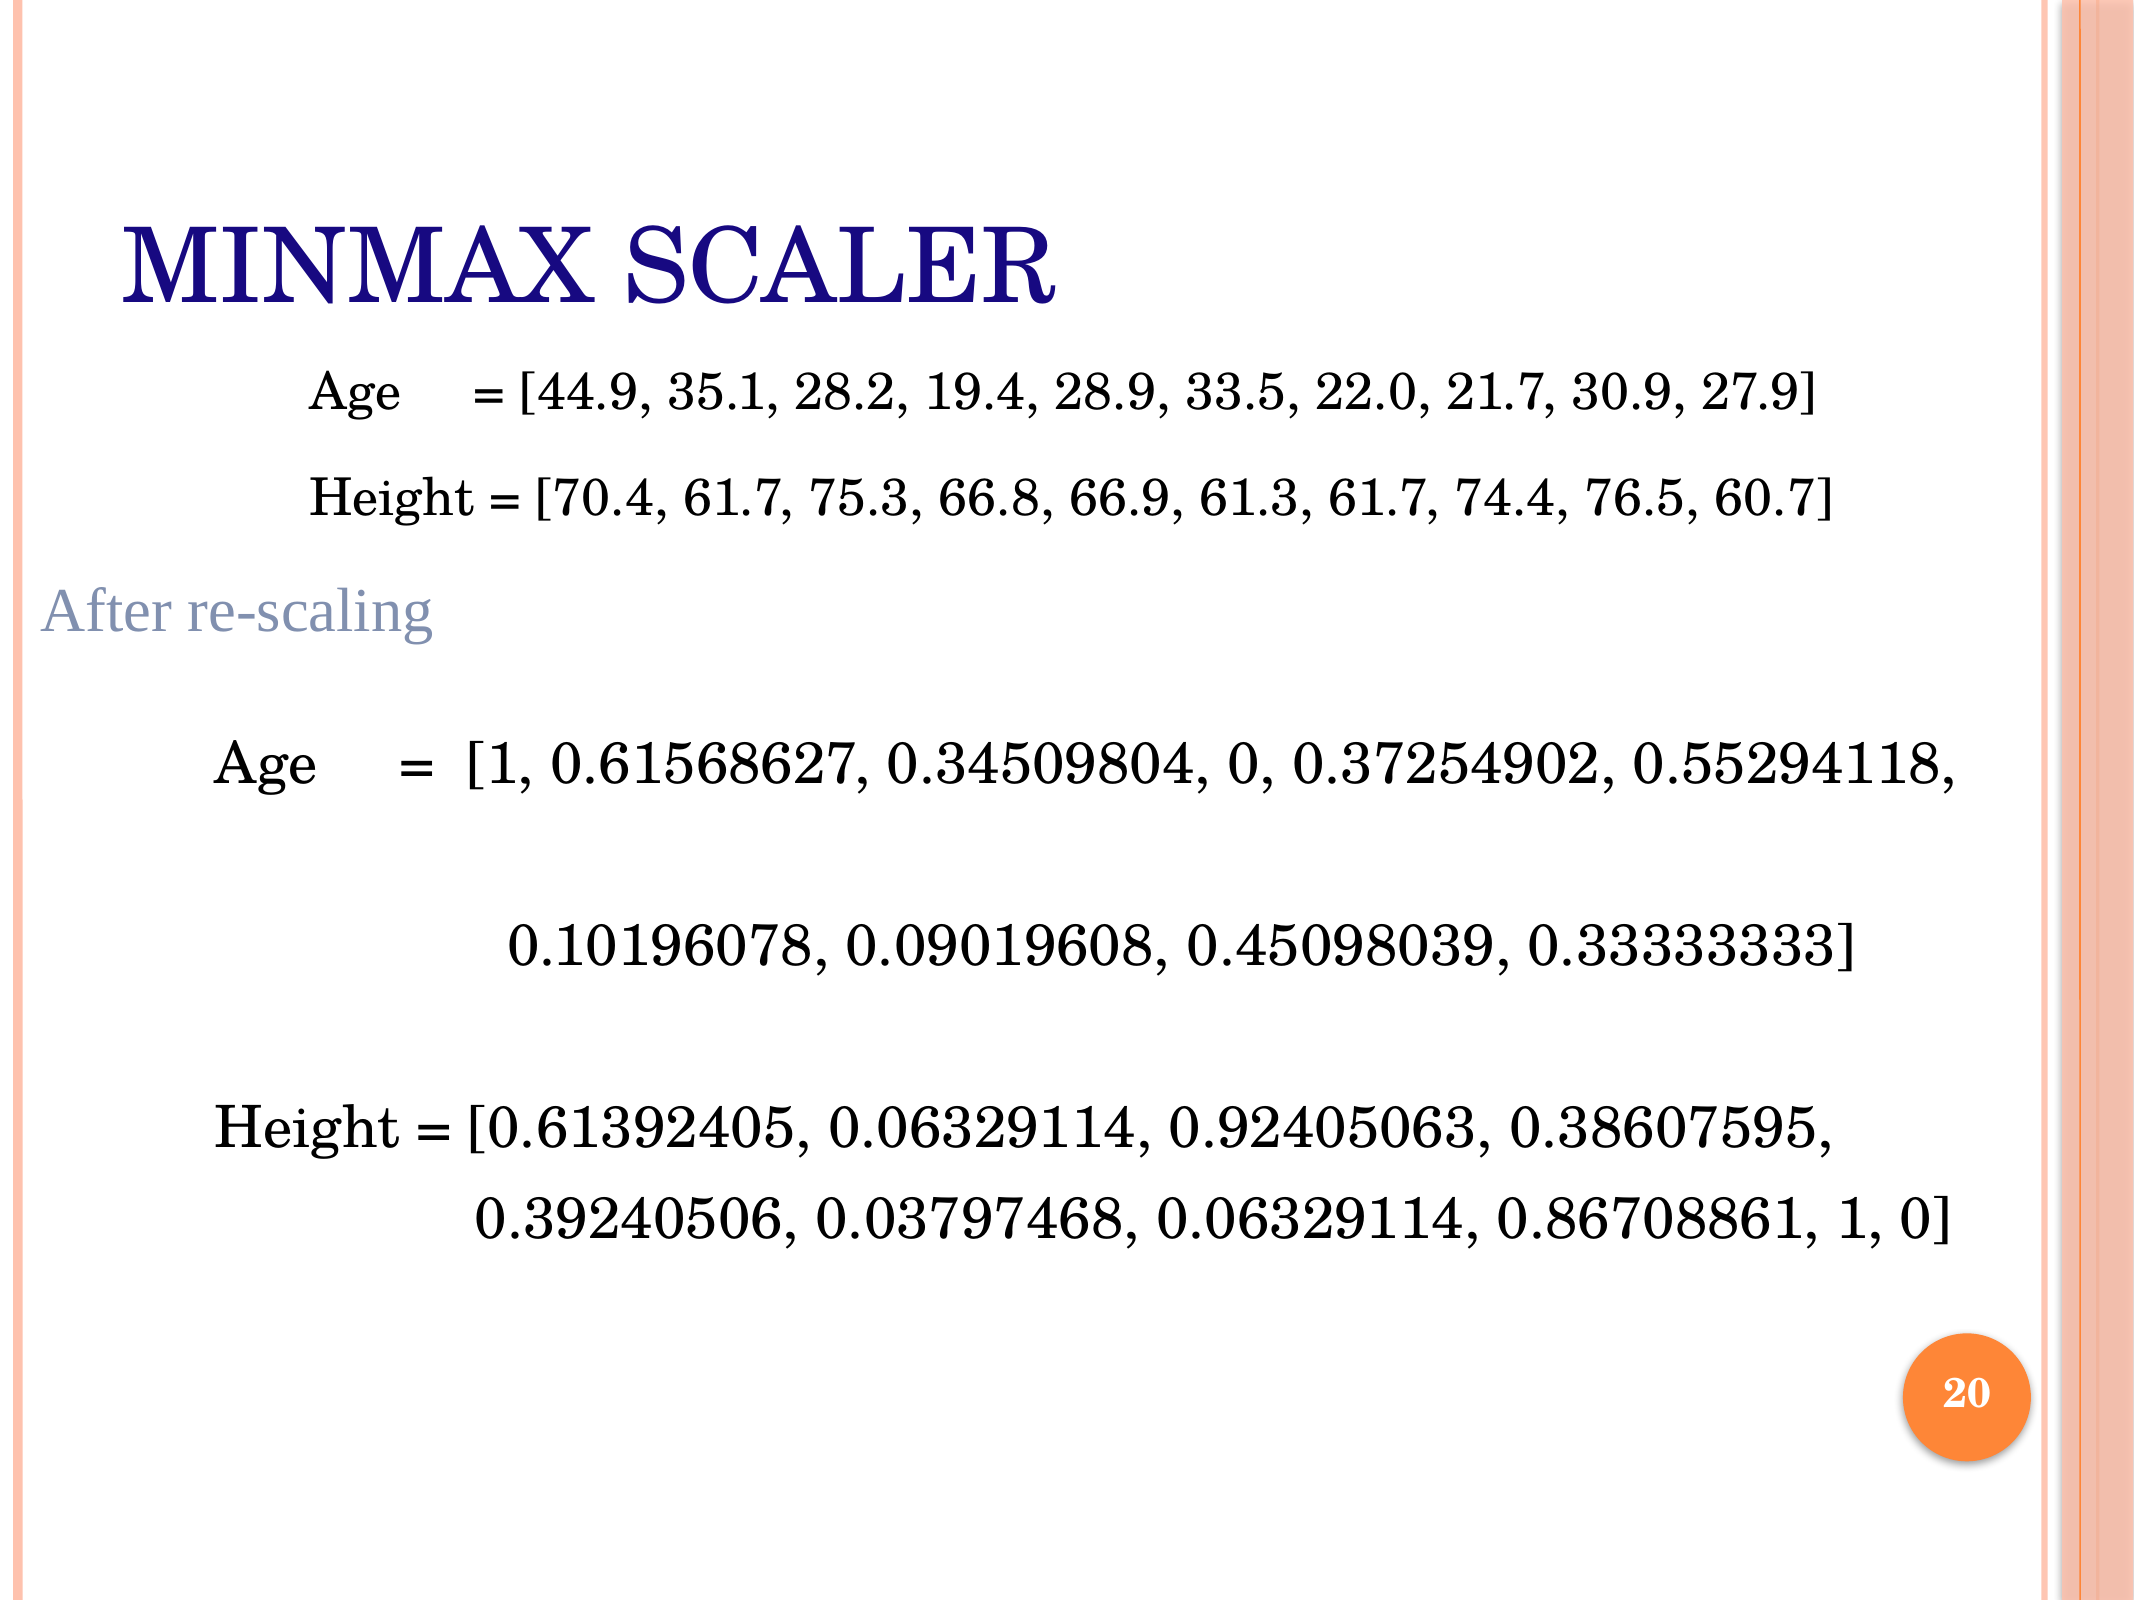

# MinMax Scaler
Age     = [44.9, 35.1, 28.2, 19.4, 28.9, 33.5, 22.0, 21.7, 30.9, 27.9]
Height = [70.4, 61.7, 75.3, 66.8, 66.9, 61.3, 61.7, 74.4, 76.5, 60.7]
After re-scaling
Age     =  [1, 0.61568627, 0.34509804, 0, 0.37254902, 0.55294118,
                  0.10196078, 0.09019608, 0.45098039, 0.33333333]

Height = [0.61392405, 0.06329114, 0.92405063, 0.38607595,
                0.39240506, 0.03797468, 0.06329114, 0.86708861, 1, 0]

20